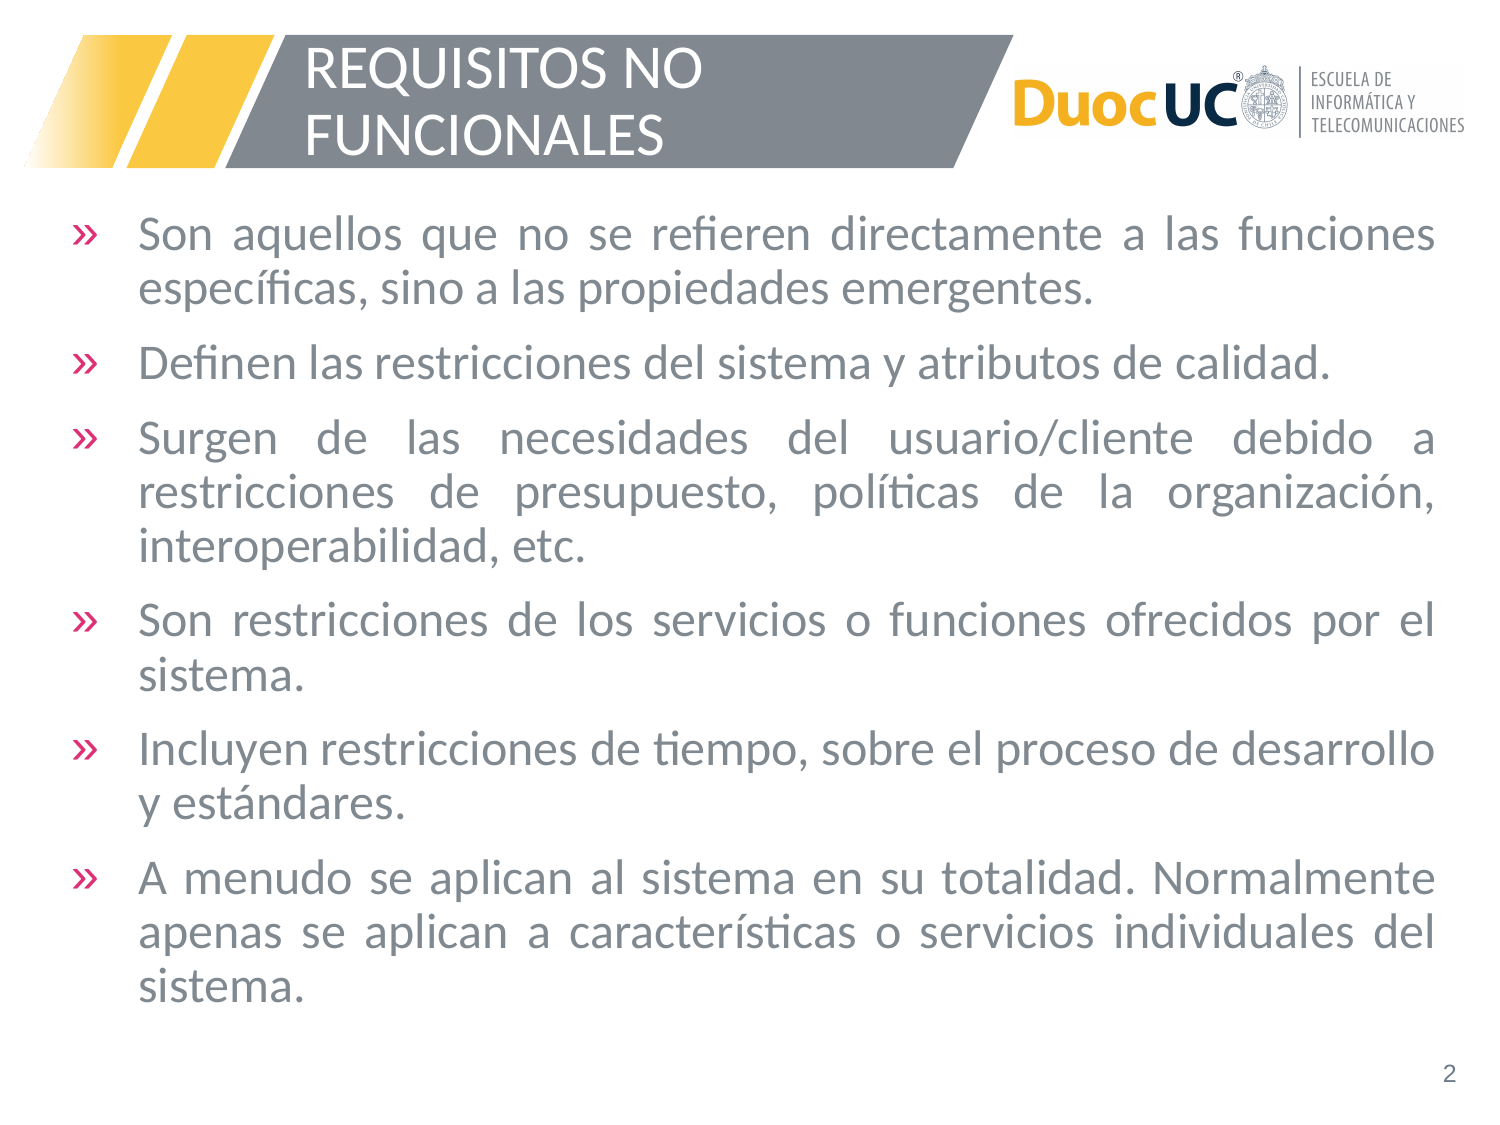

# REQUISITOS NO FUNCIONALES

Son aquellos que no se refieren directamente a las funciones específicas, sino a las propiedades emergentes.
Definen las restricciones del sistema y atributos de calidad.
Surgen de las necesidades del usuario/cliente debido a restricciones de presupuesto, políticas de la organización, interoperabilidad, etc.
Son restricciones de los servicios o funciones ofrecidos por el sistema.
Incluyen restricciones de tiempo, sobre el proceso de desarrollo y estándares.
A menudo se aplican al sistema en su totalidad. Normalmente apenas se aplican a características o servicios individuales del sistema.